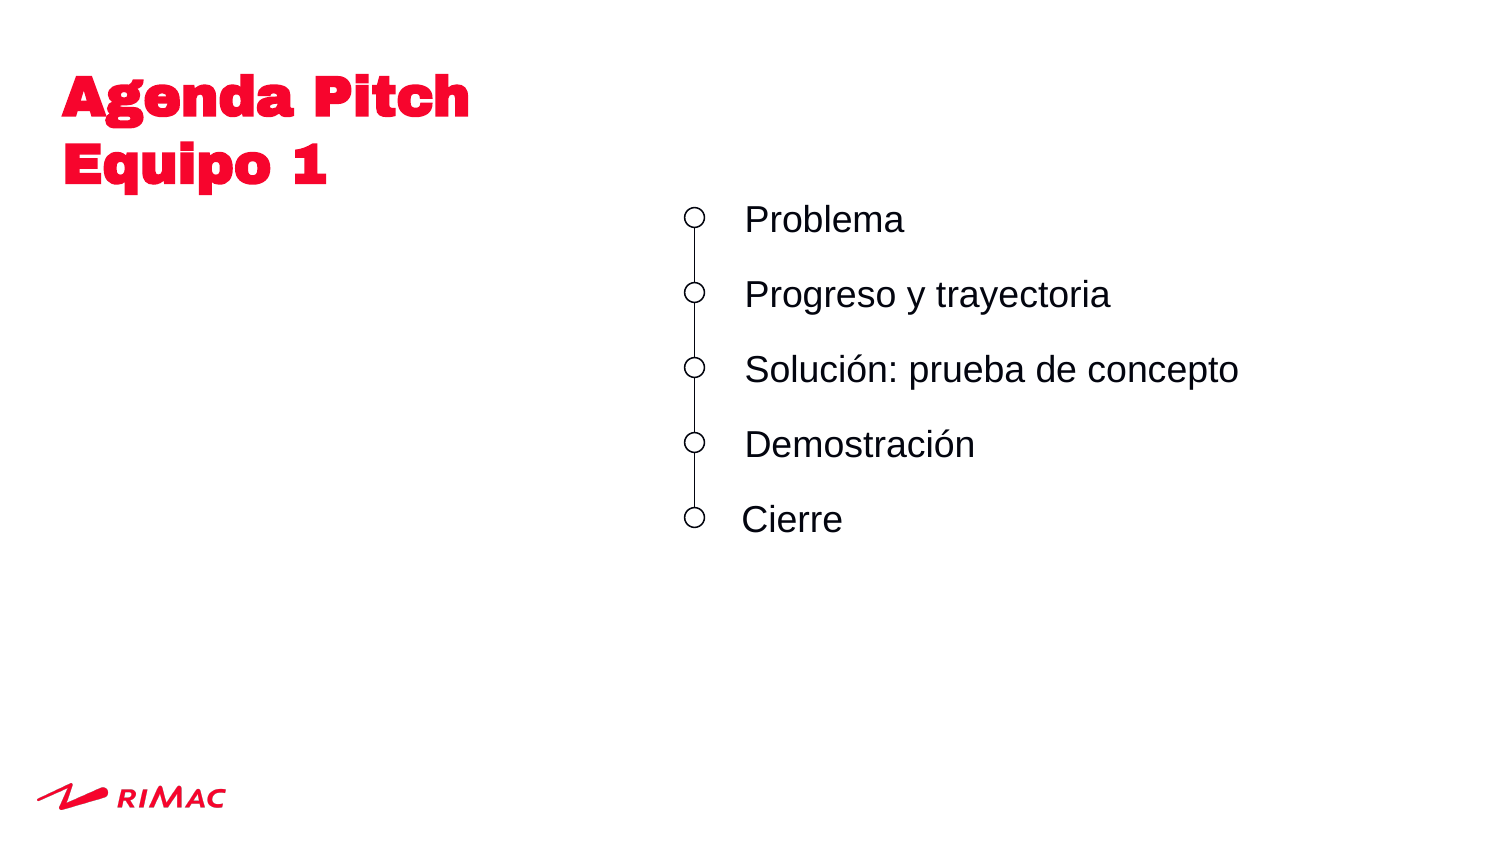

Agenda Pitch
Equipo 1
Problema

Progreso y trayectoria

Solución: prueba de concepto

Demostración

Cierre